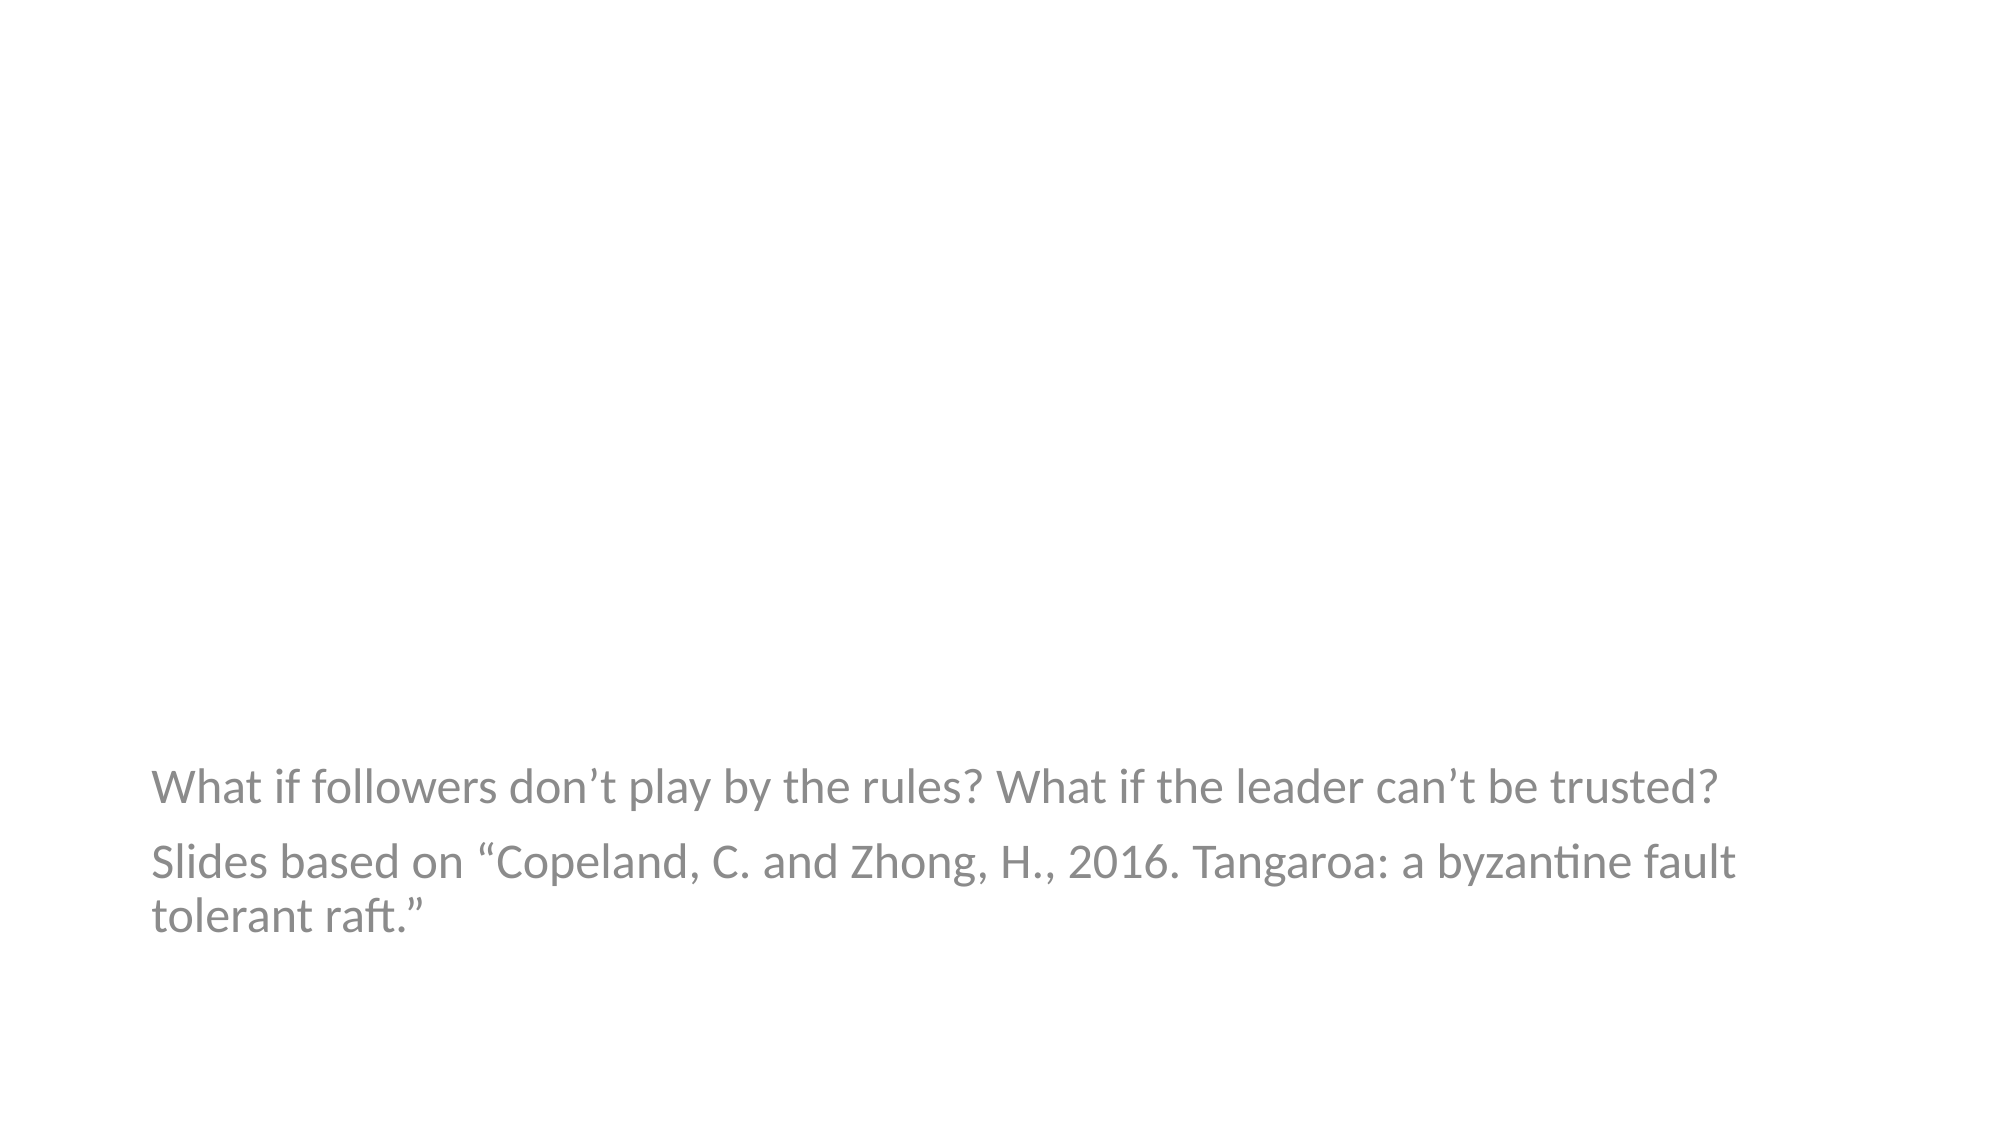

# Byzantine Failures and Raft
What if followers don’t play by the rules? What if the leader can’t be trusted?
Slides based on “Copeland, C. and Zhong, H., 2016. Tangaroa: a byzantine fault tolerant raft.”